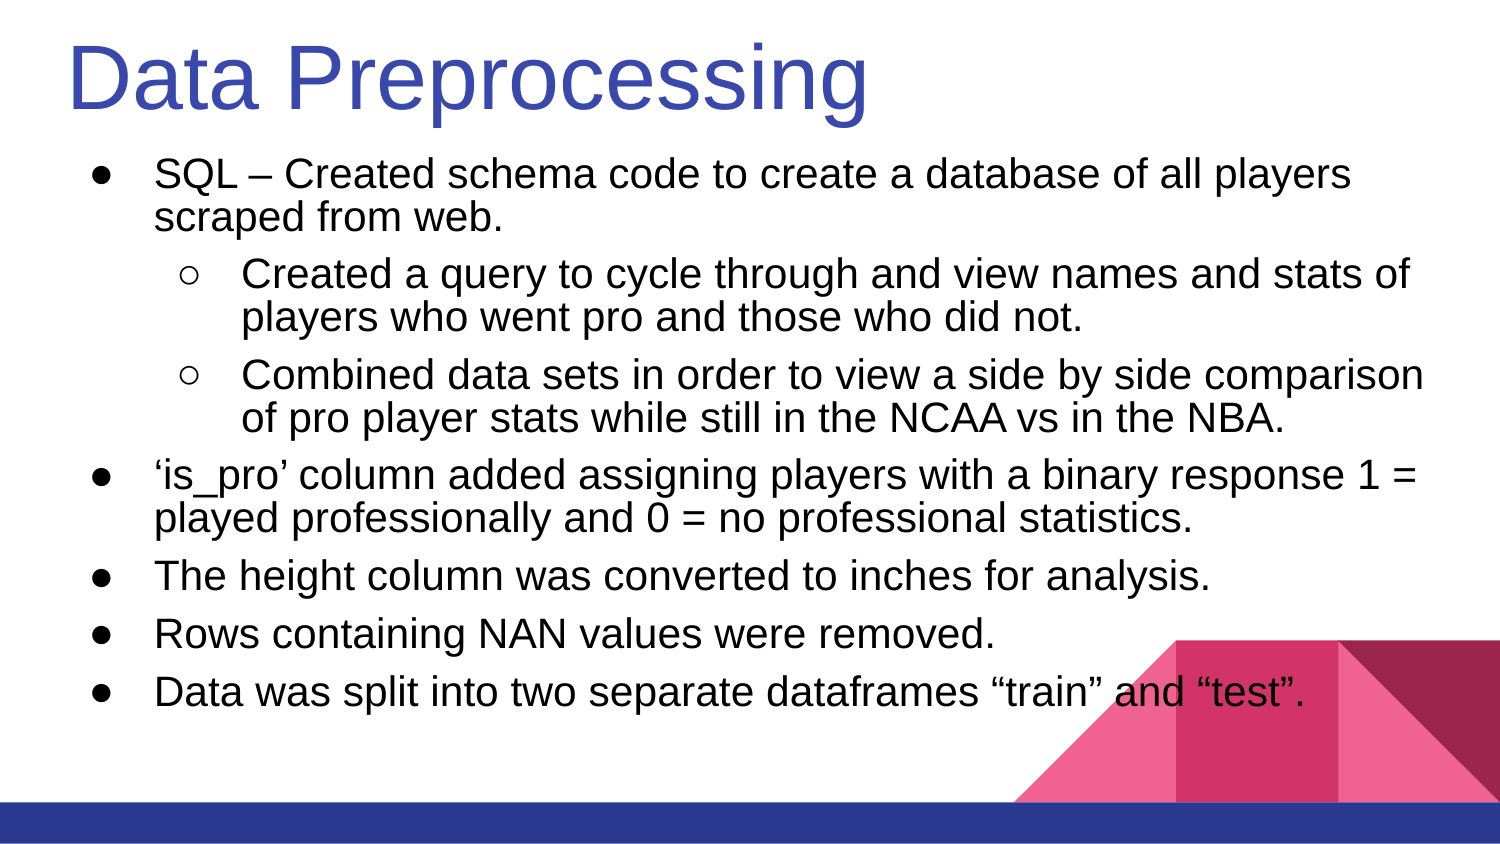

# Data Preprocessing
SQL – Created schema code to create a database of all players scraped from web.
Created a query to cycle through and view names and stats of players who went pro and those who did not.
Combined data sets in order to view a side by side comparison of pro player stats while still in the NCAA vs in the NBA.
‘is_pro’ column added assigning players with a binary response 1 = played professionally and 0 = no professional statistics.
The height column was converted to inches for analysis.
Rows containing NAN values were removed.
Data was split into two separate dataframes “train” and “test”.